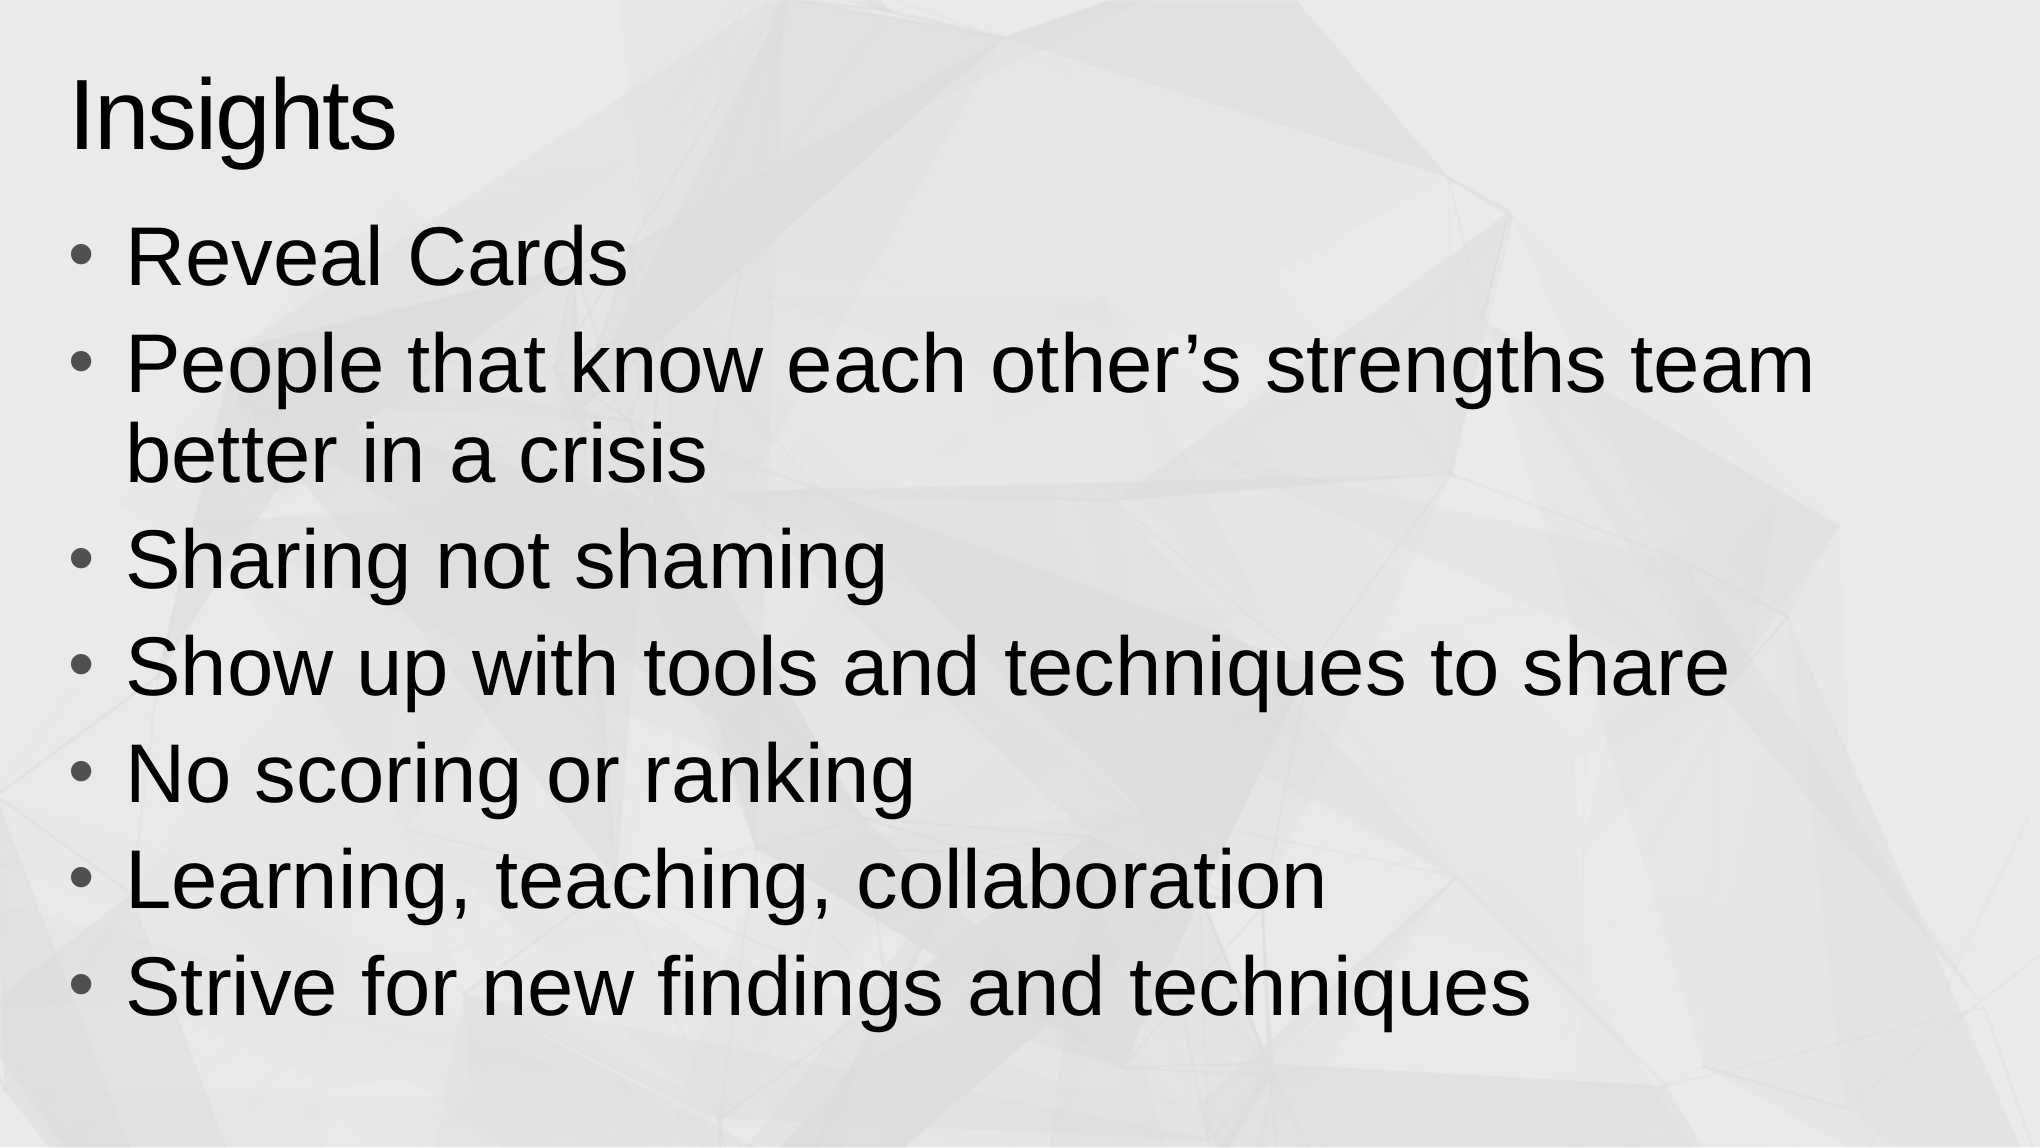

# Insights
Reveal Cards
People that know each other’s strengths team better in a crisis
Sharing not shaming
Show up with tools and techniques to share
No scoring or ranking
Learning, teaching, collaboration
Strive for new findings and techniques